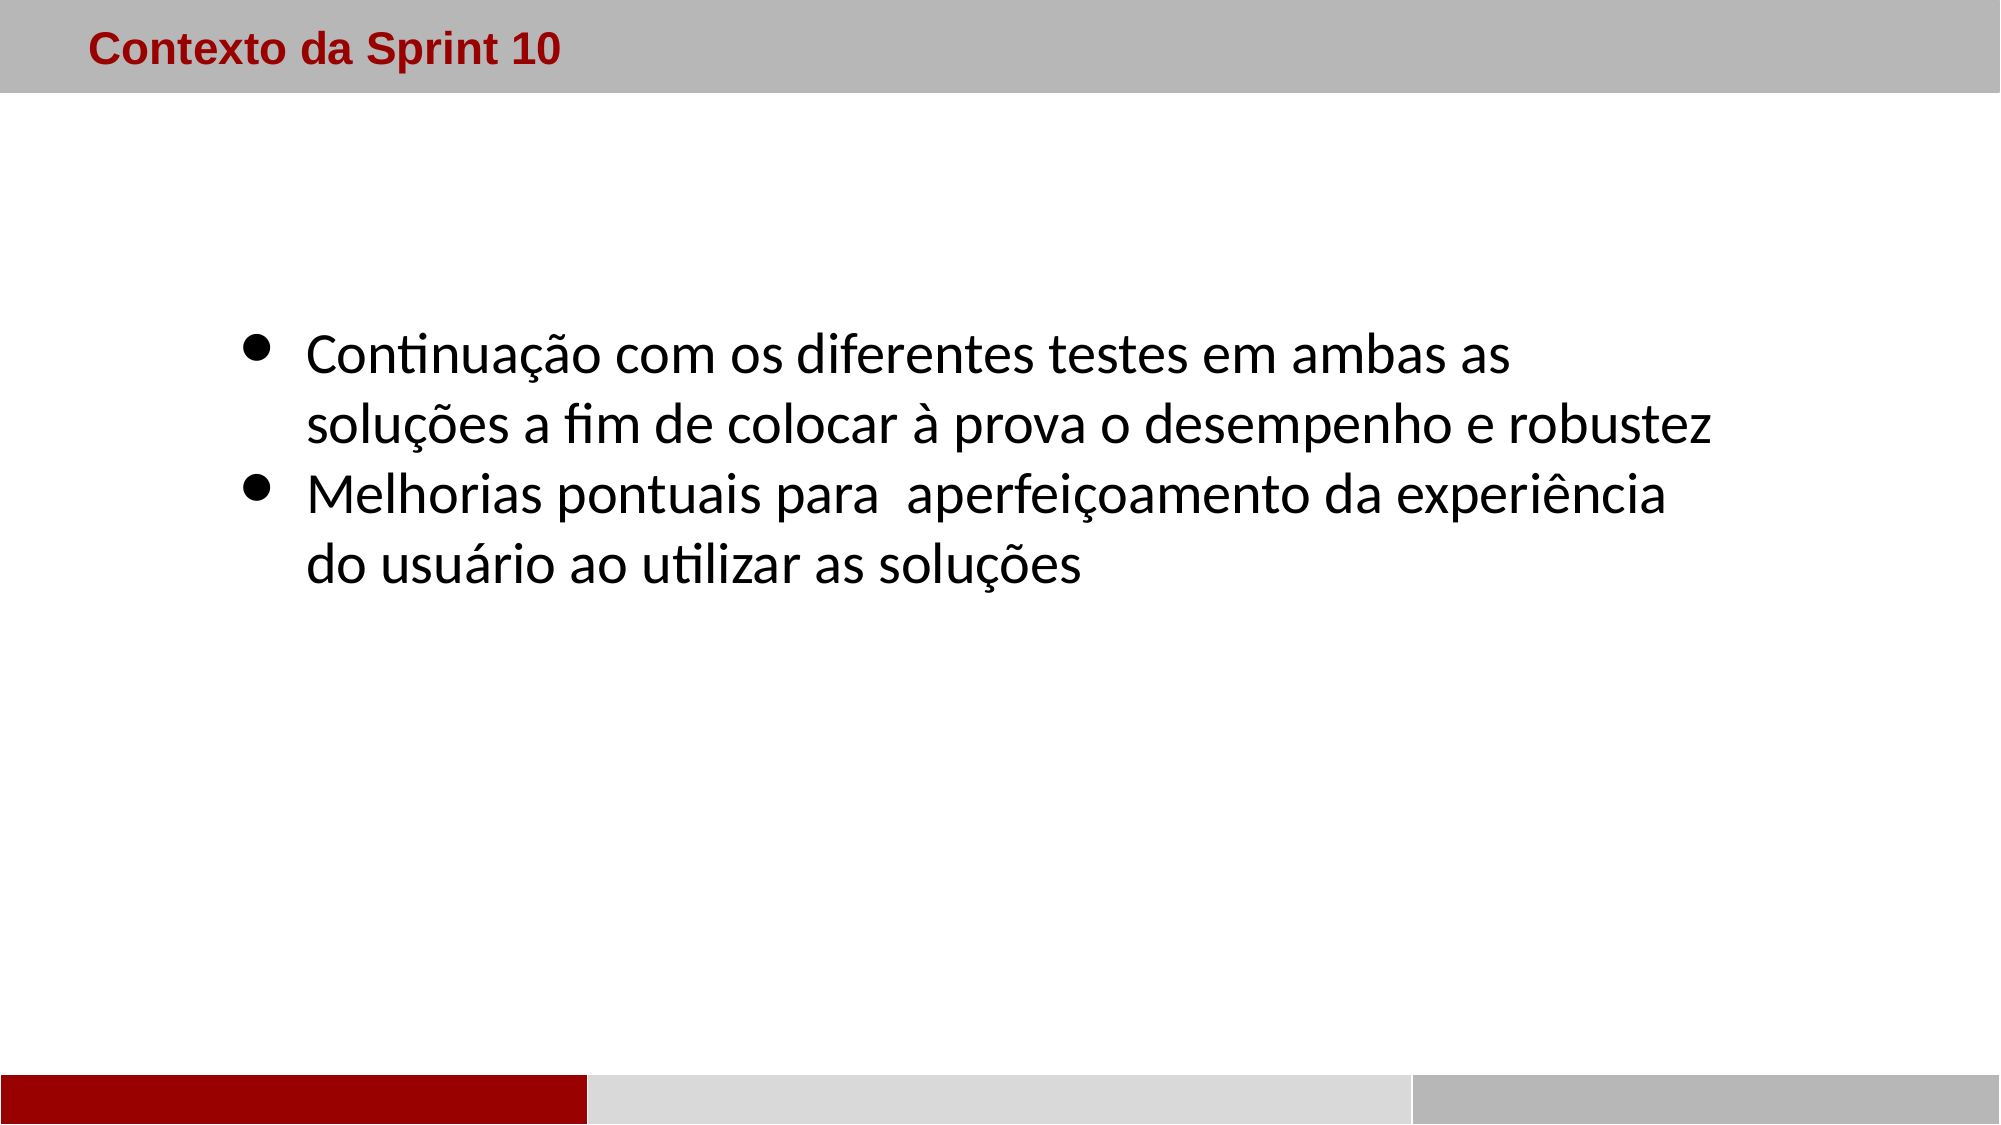

Contexto da Sprint 10

Continuação com os diferentes testes em ambas as soluções a fim de colocar à prova o desempenho e robustez
Melhorias pontuais para  aperfeiçoamento da experiência do usuário ao utilizar as soluções